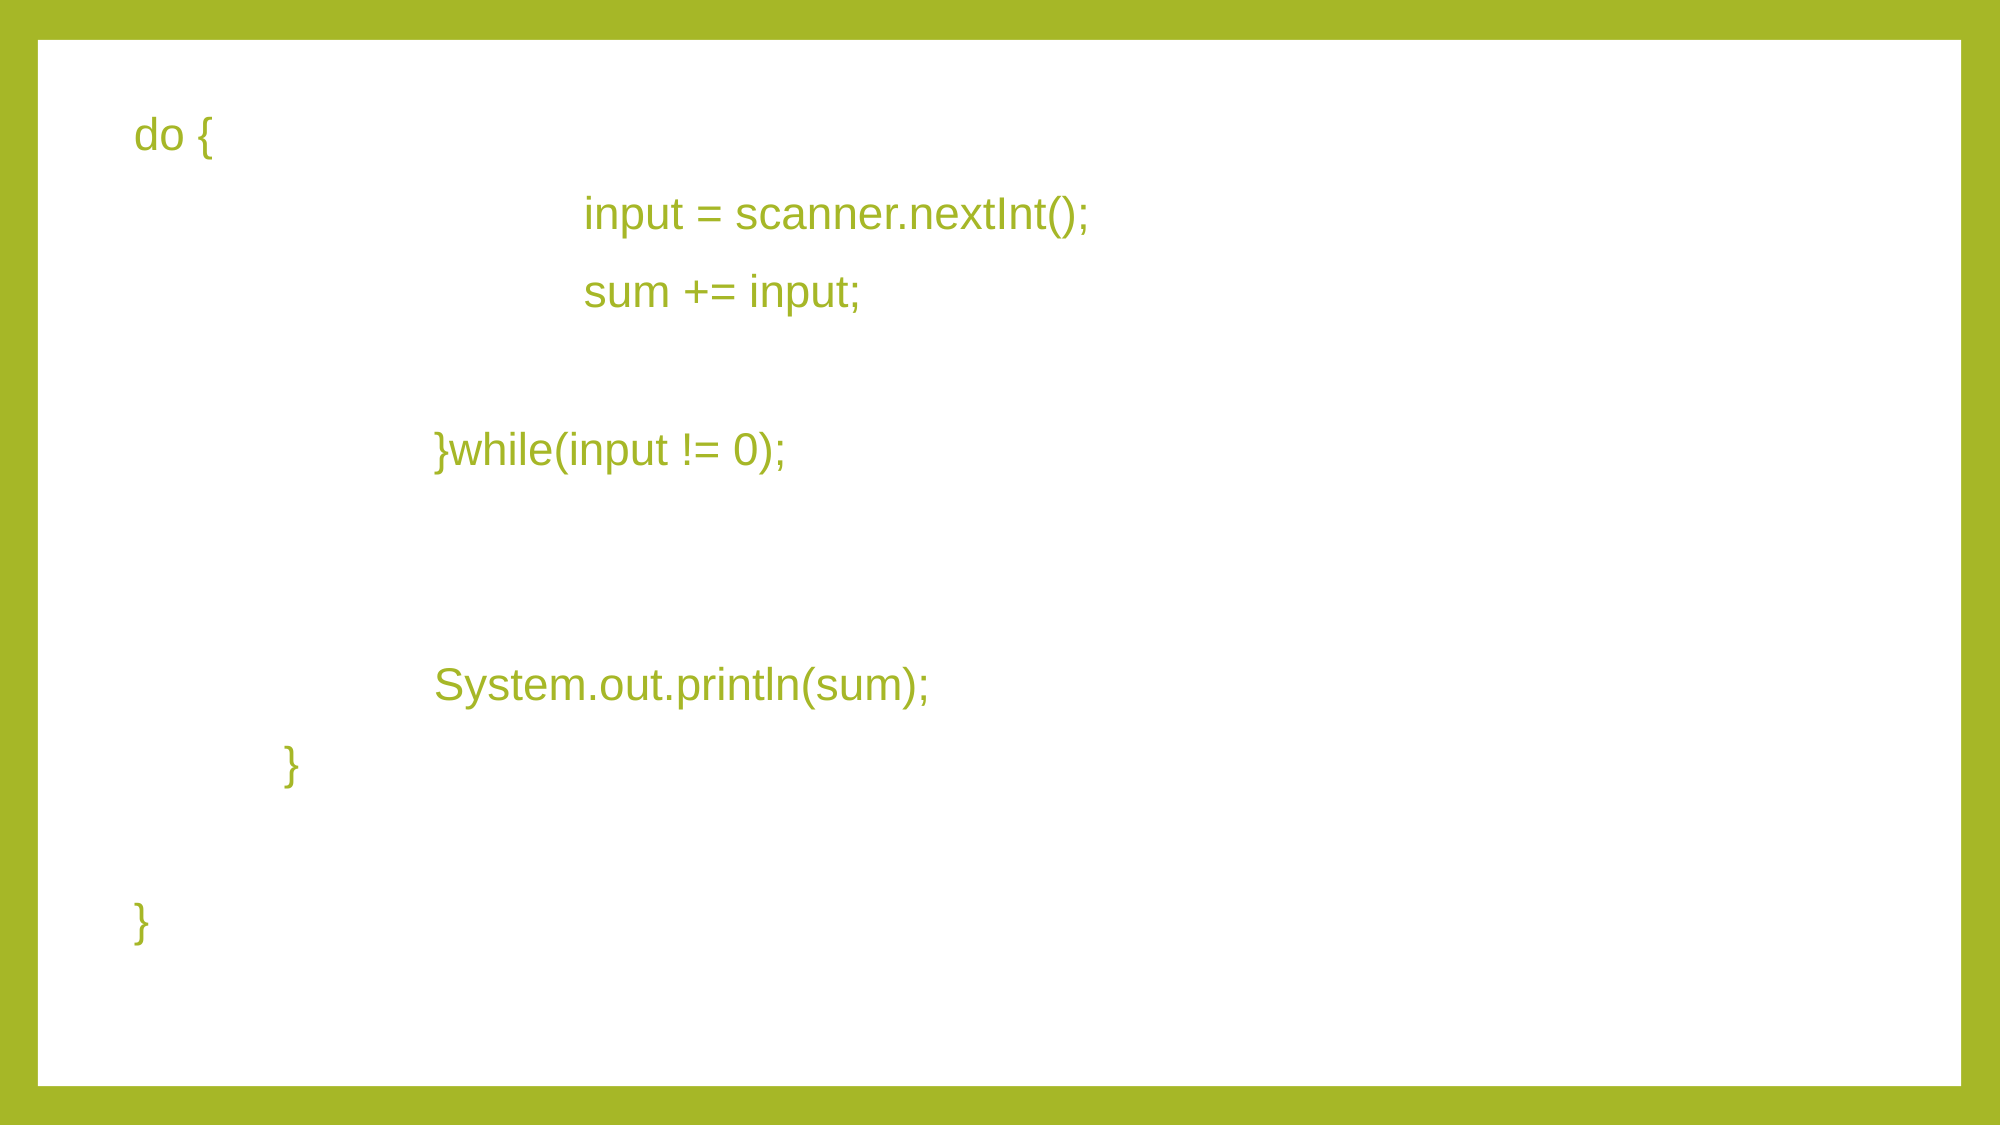

do {
			input = scanner.nextInt();
			sum += input;

		}while(input != 0);

		System.out.println(sum);
	}

}